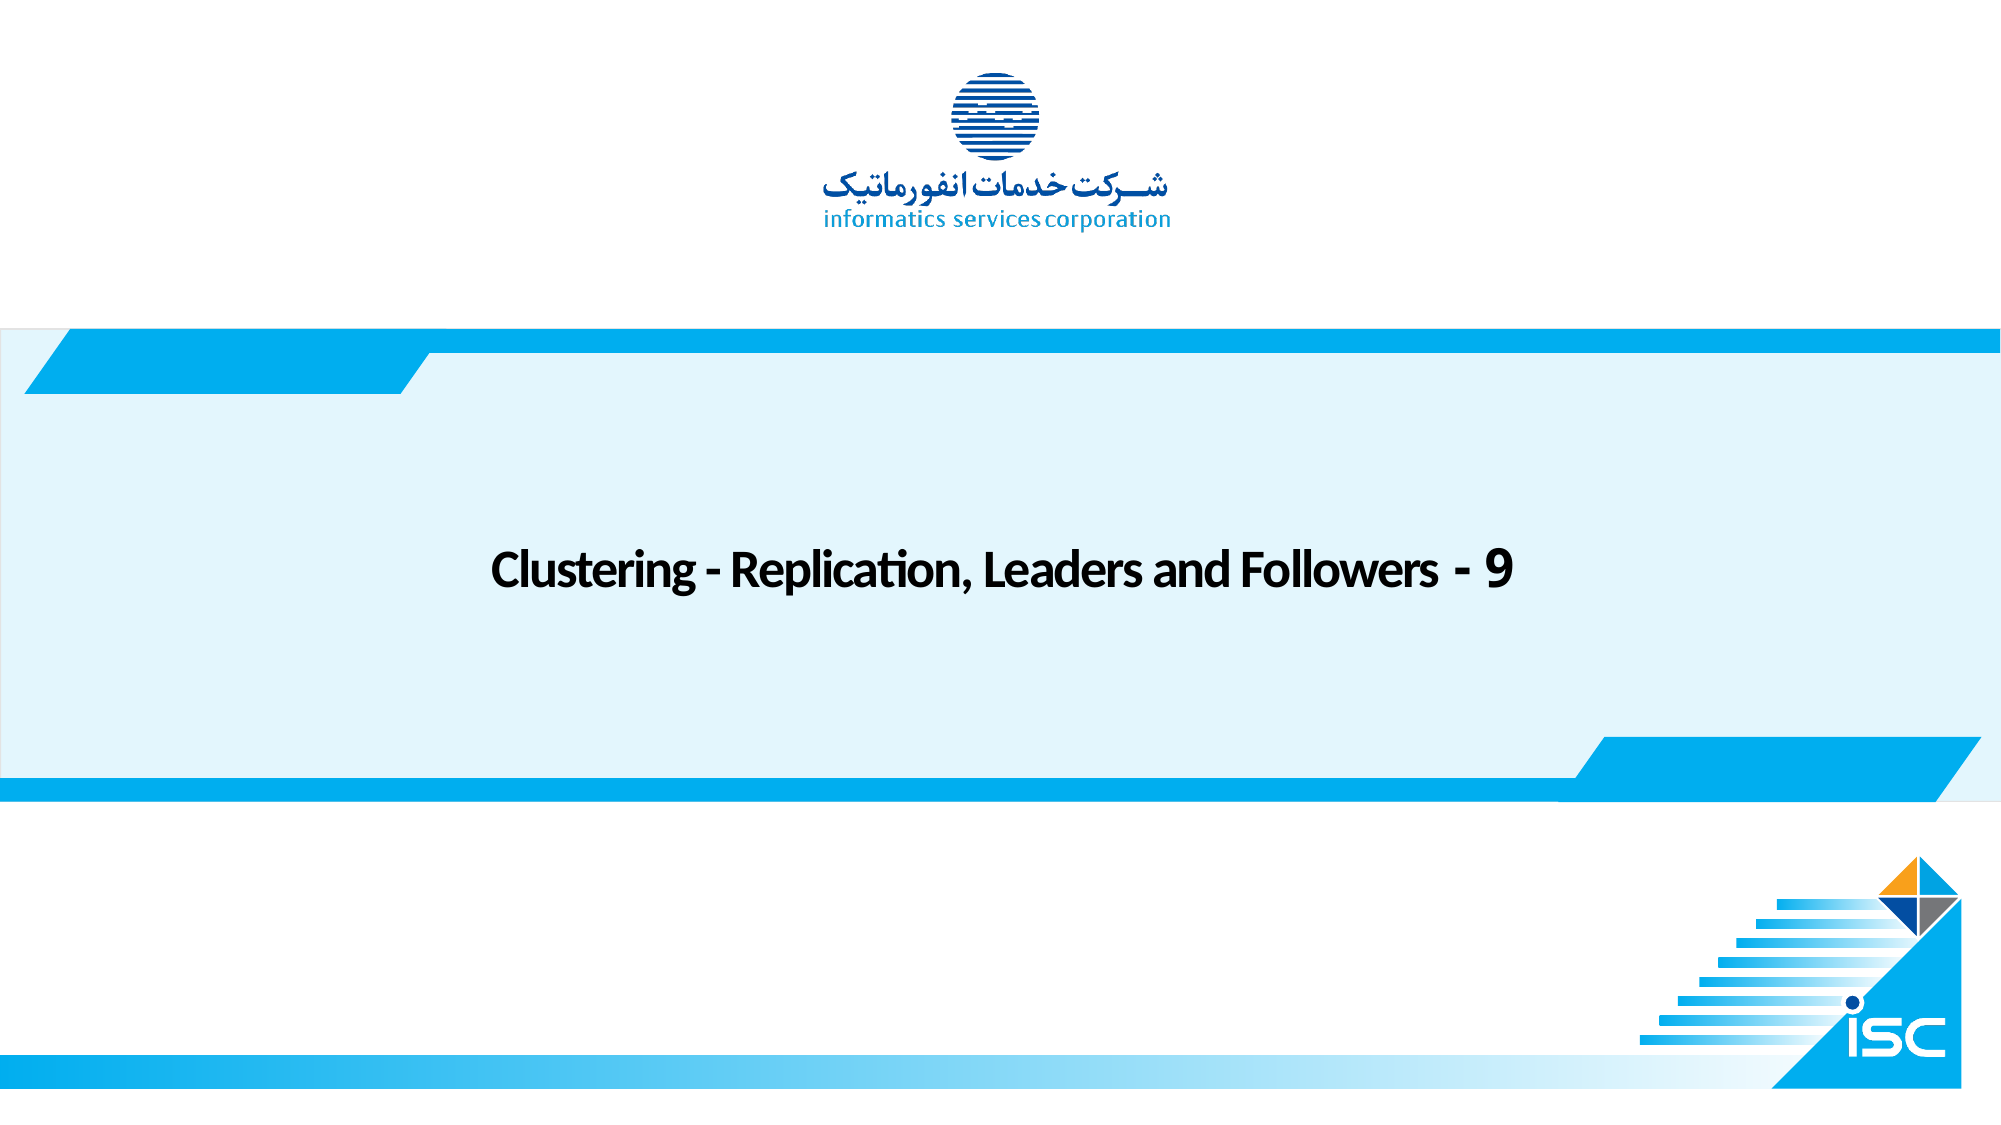

# 9 - Clustering - Replication, Leaders and Followers